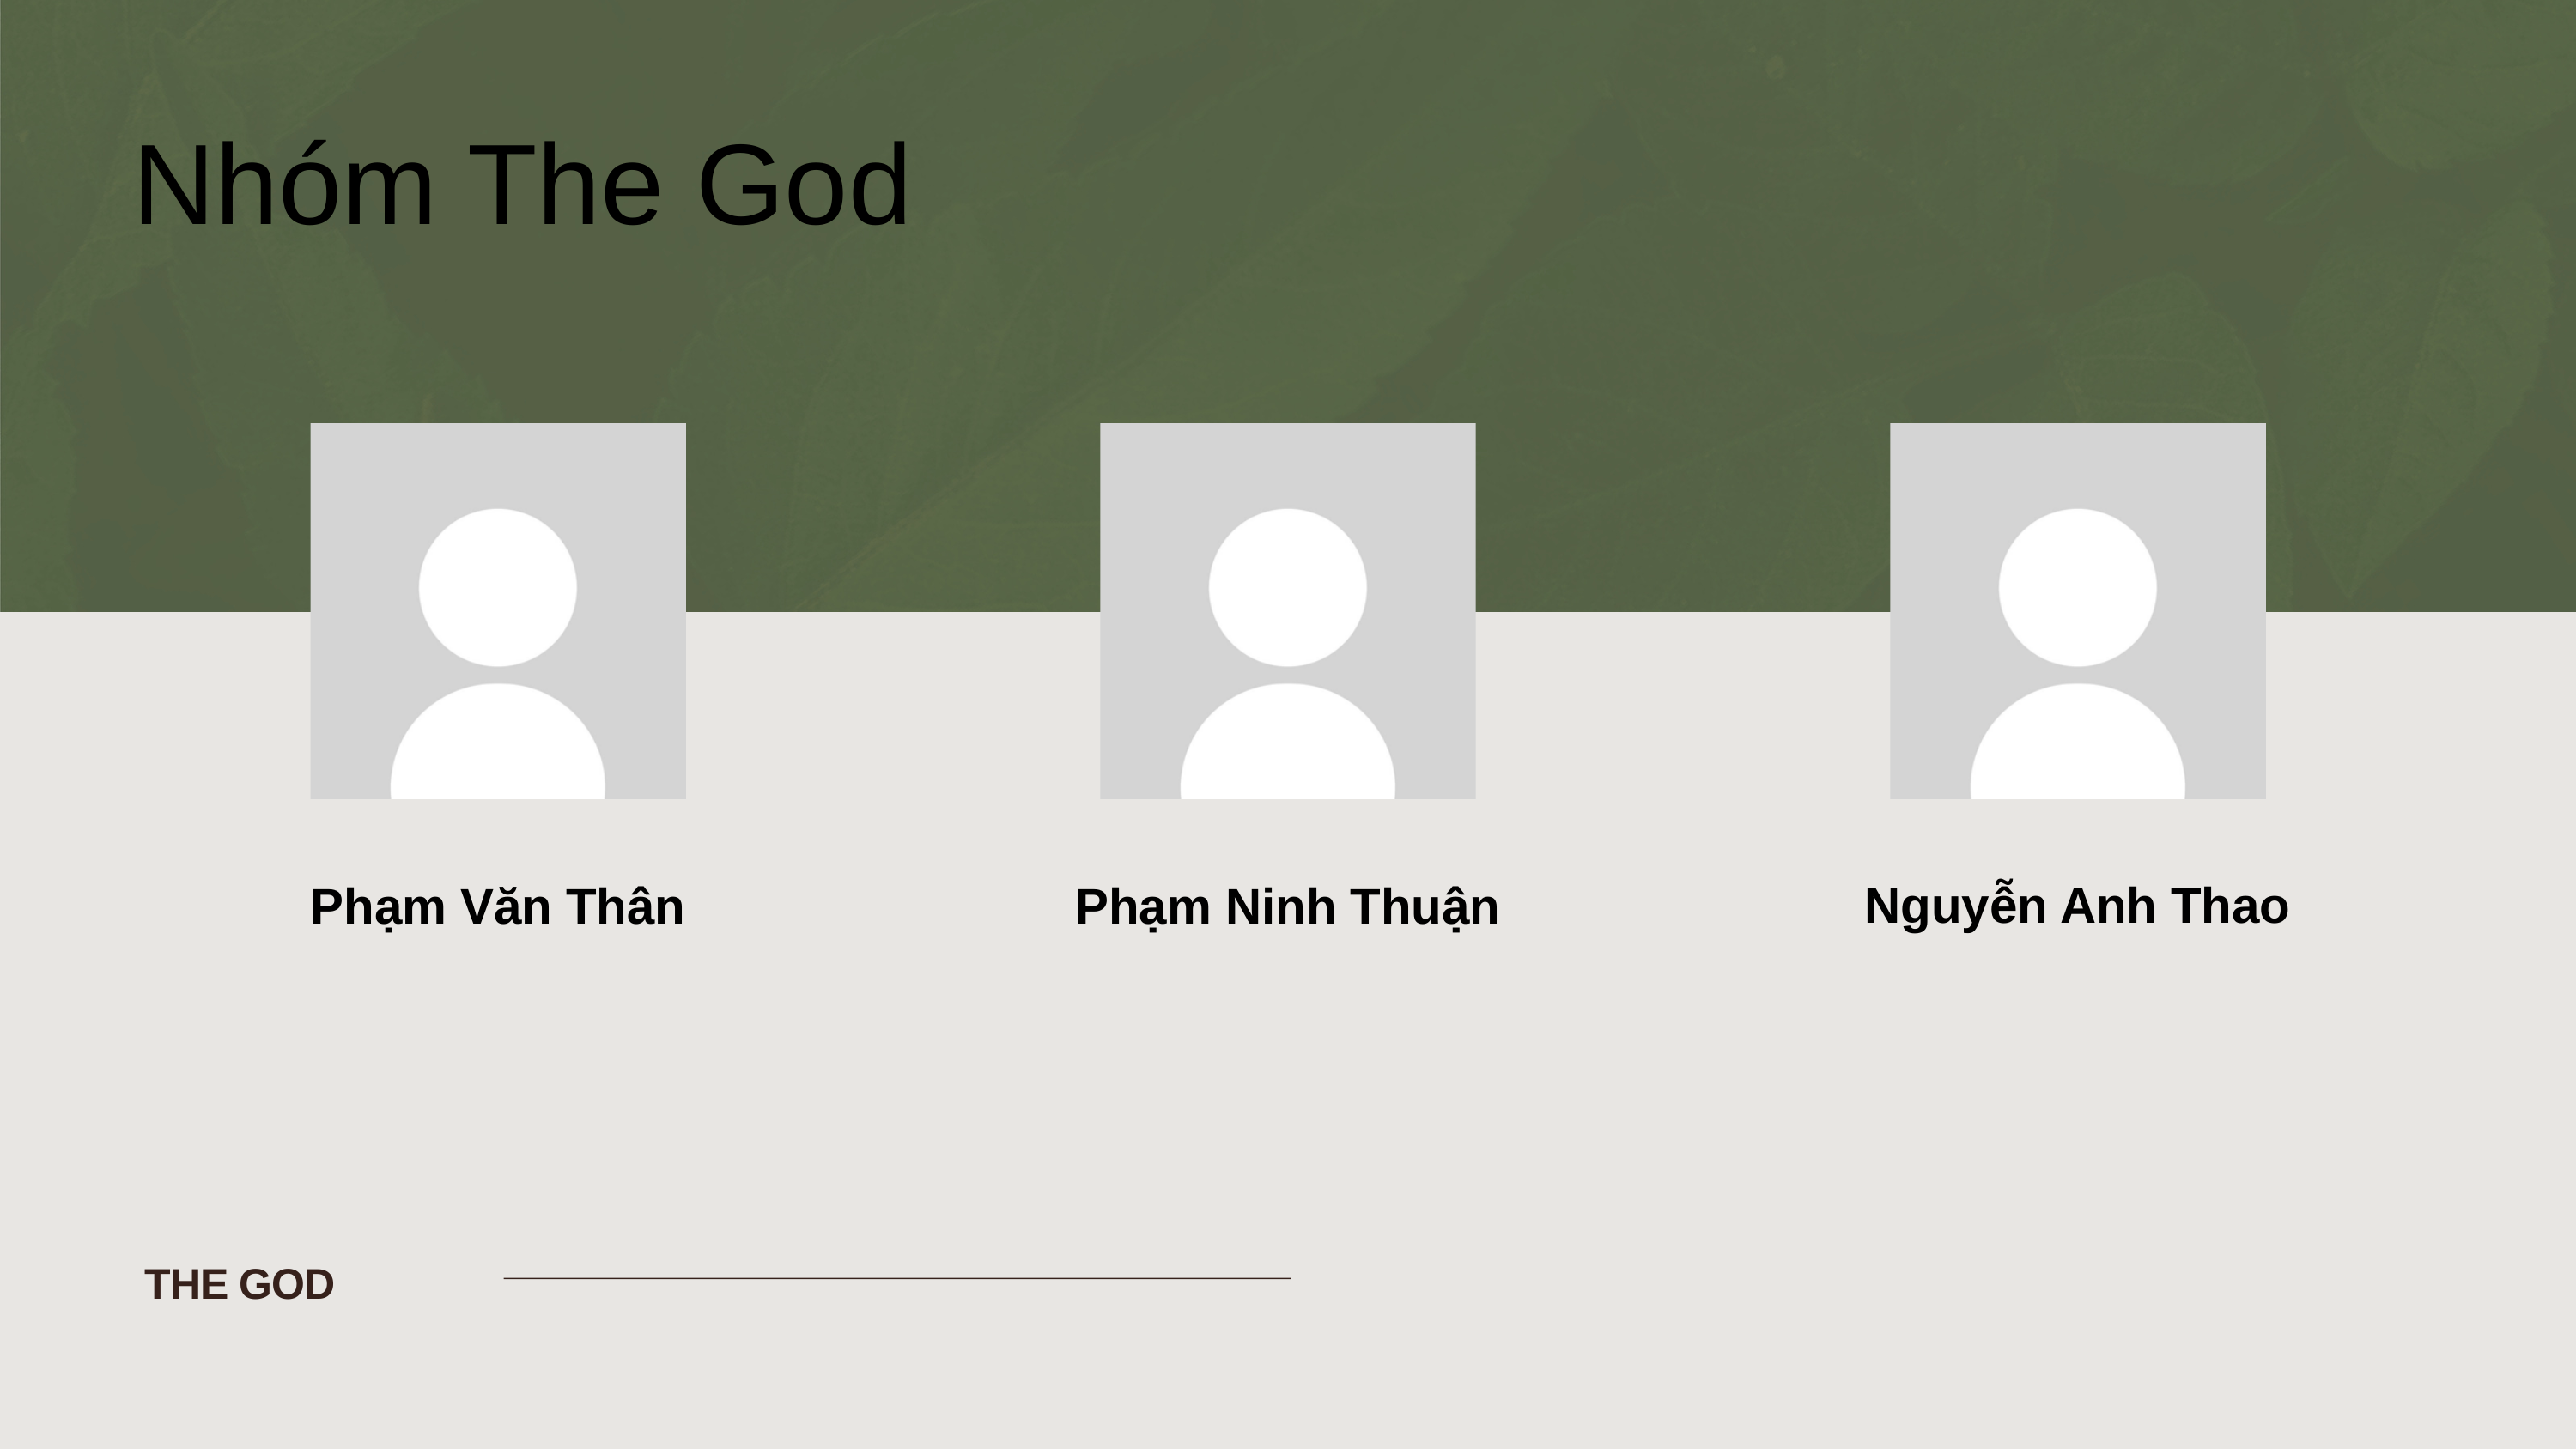

Nhóm The God

Nguyễn Anh Thao
Phạm Văn Thân
Phạm Ninh Thuận
THE GOD